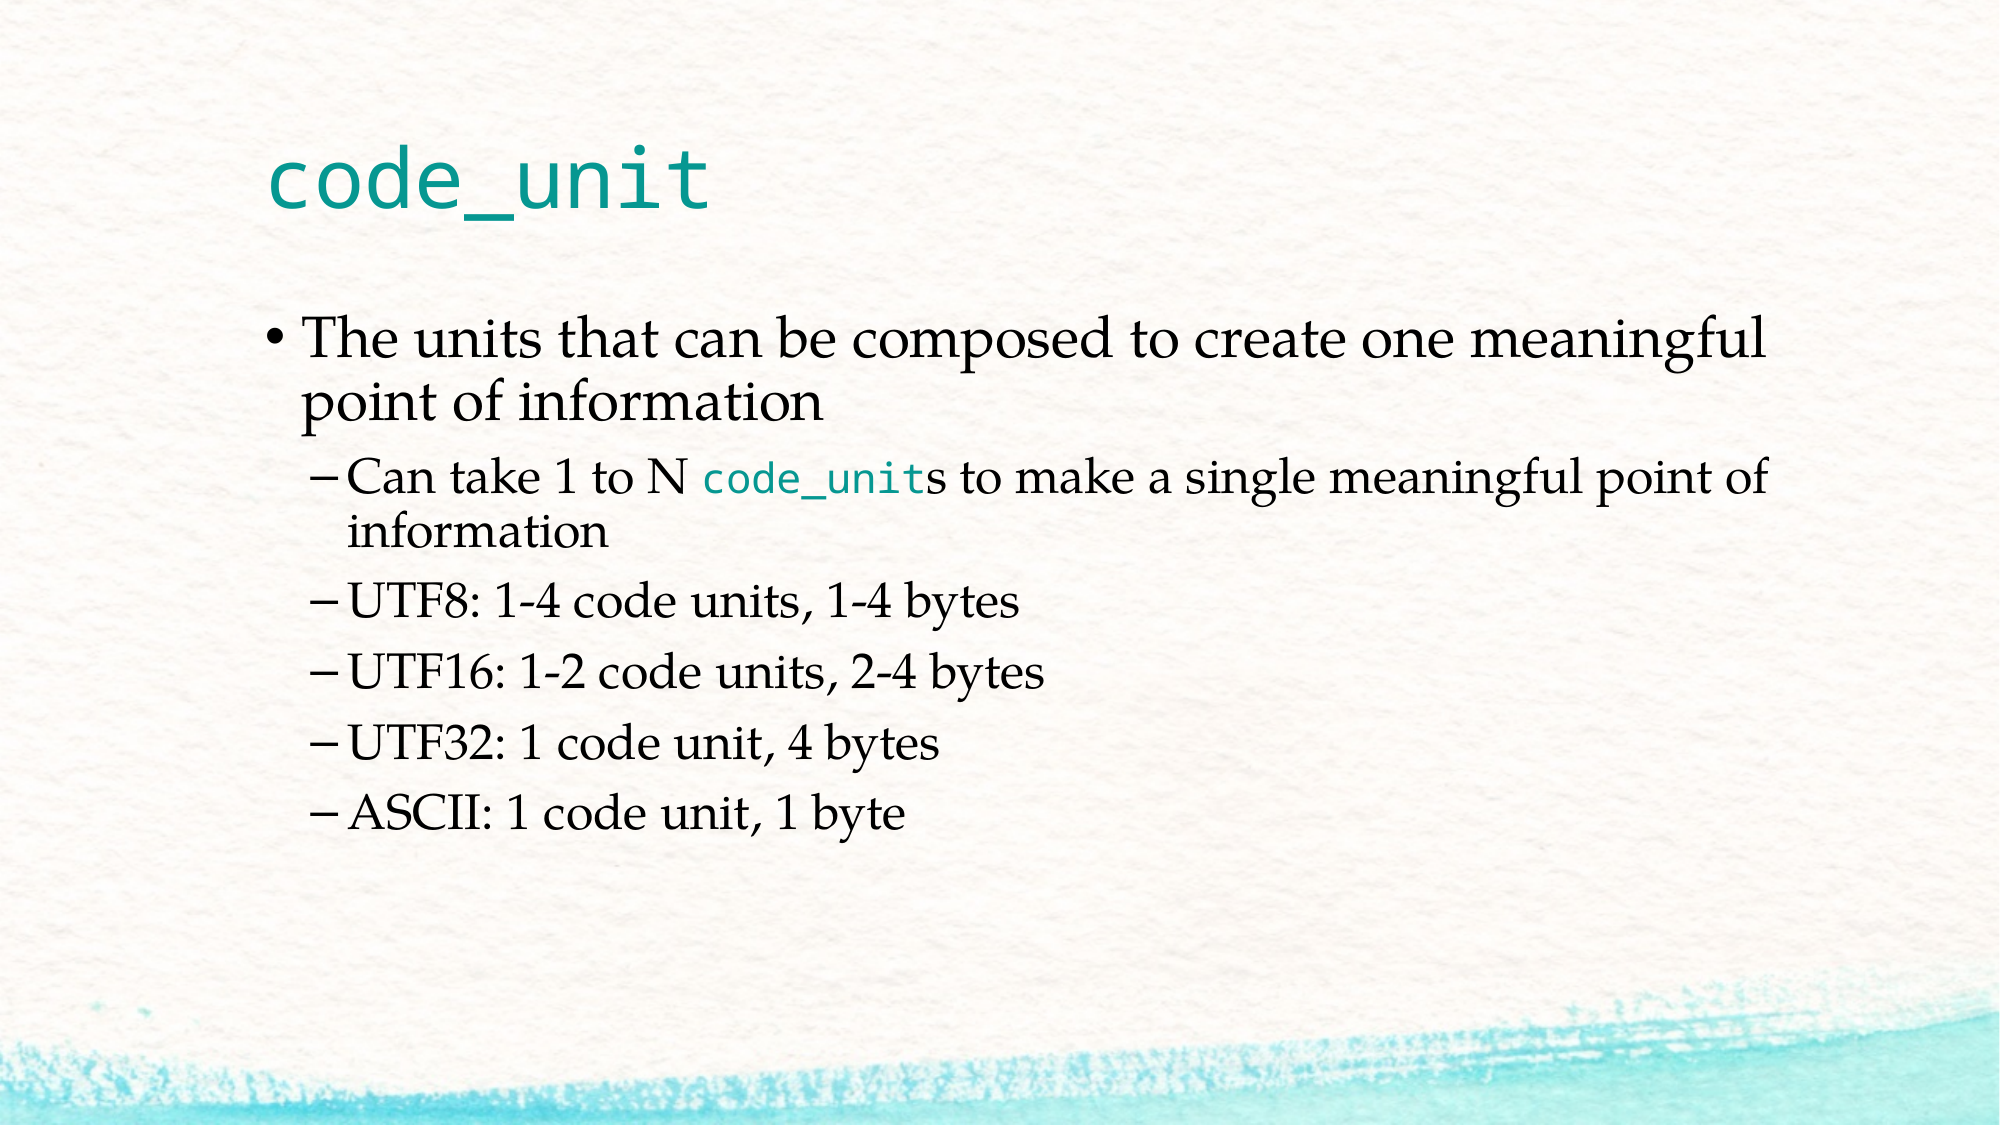

# code_unit
The units that can be composed to create one meaningful point of information
Can take 1 to N code_units to make a single meaningful point of information
UTF8: 1-4 code units, 1-4 bytes
UTF16: 1-2 code units, 2-4 bytes
UTF32: 1 code unit, 4 bytes
ASCII: 1 code unit, 1 byte